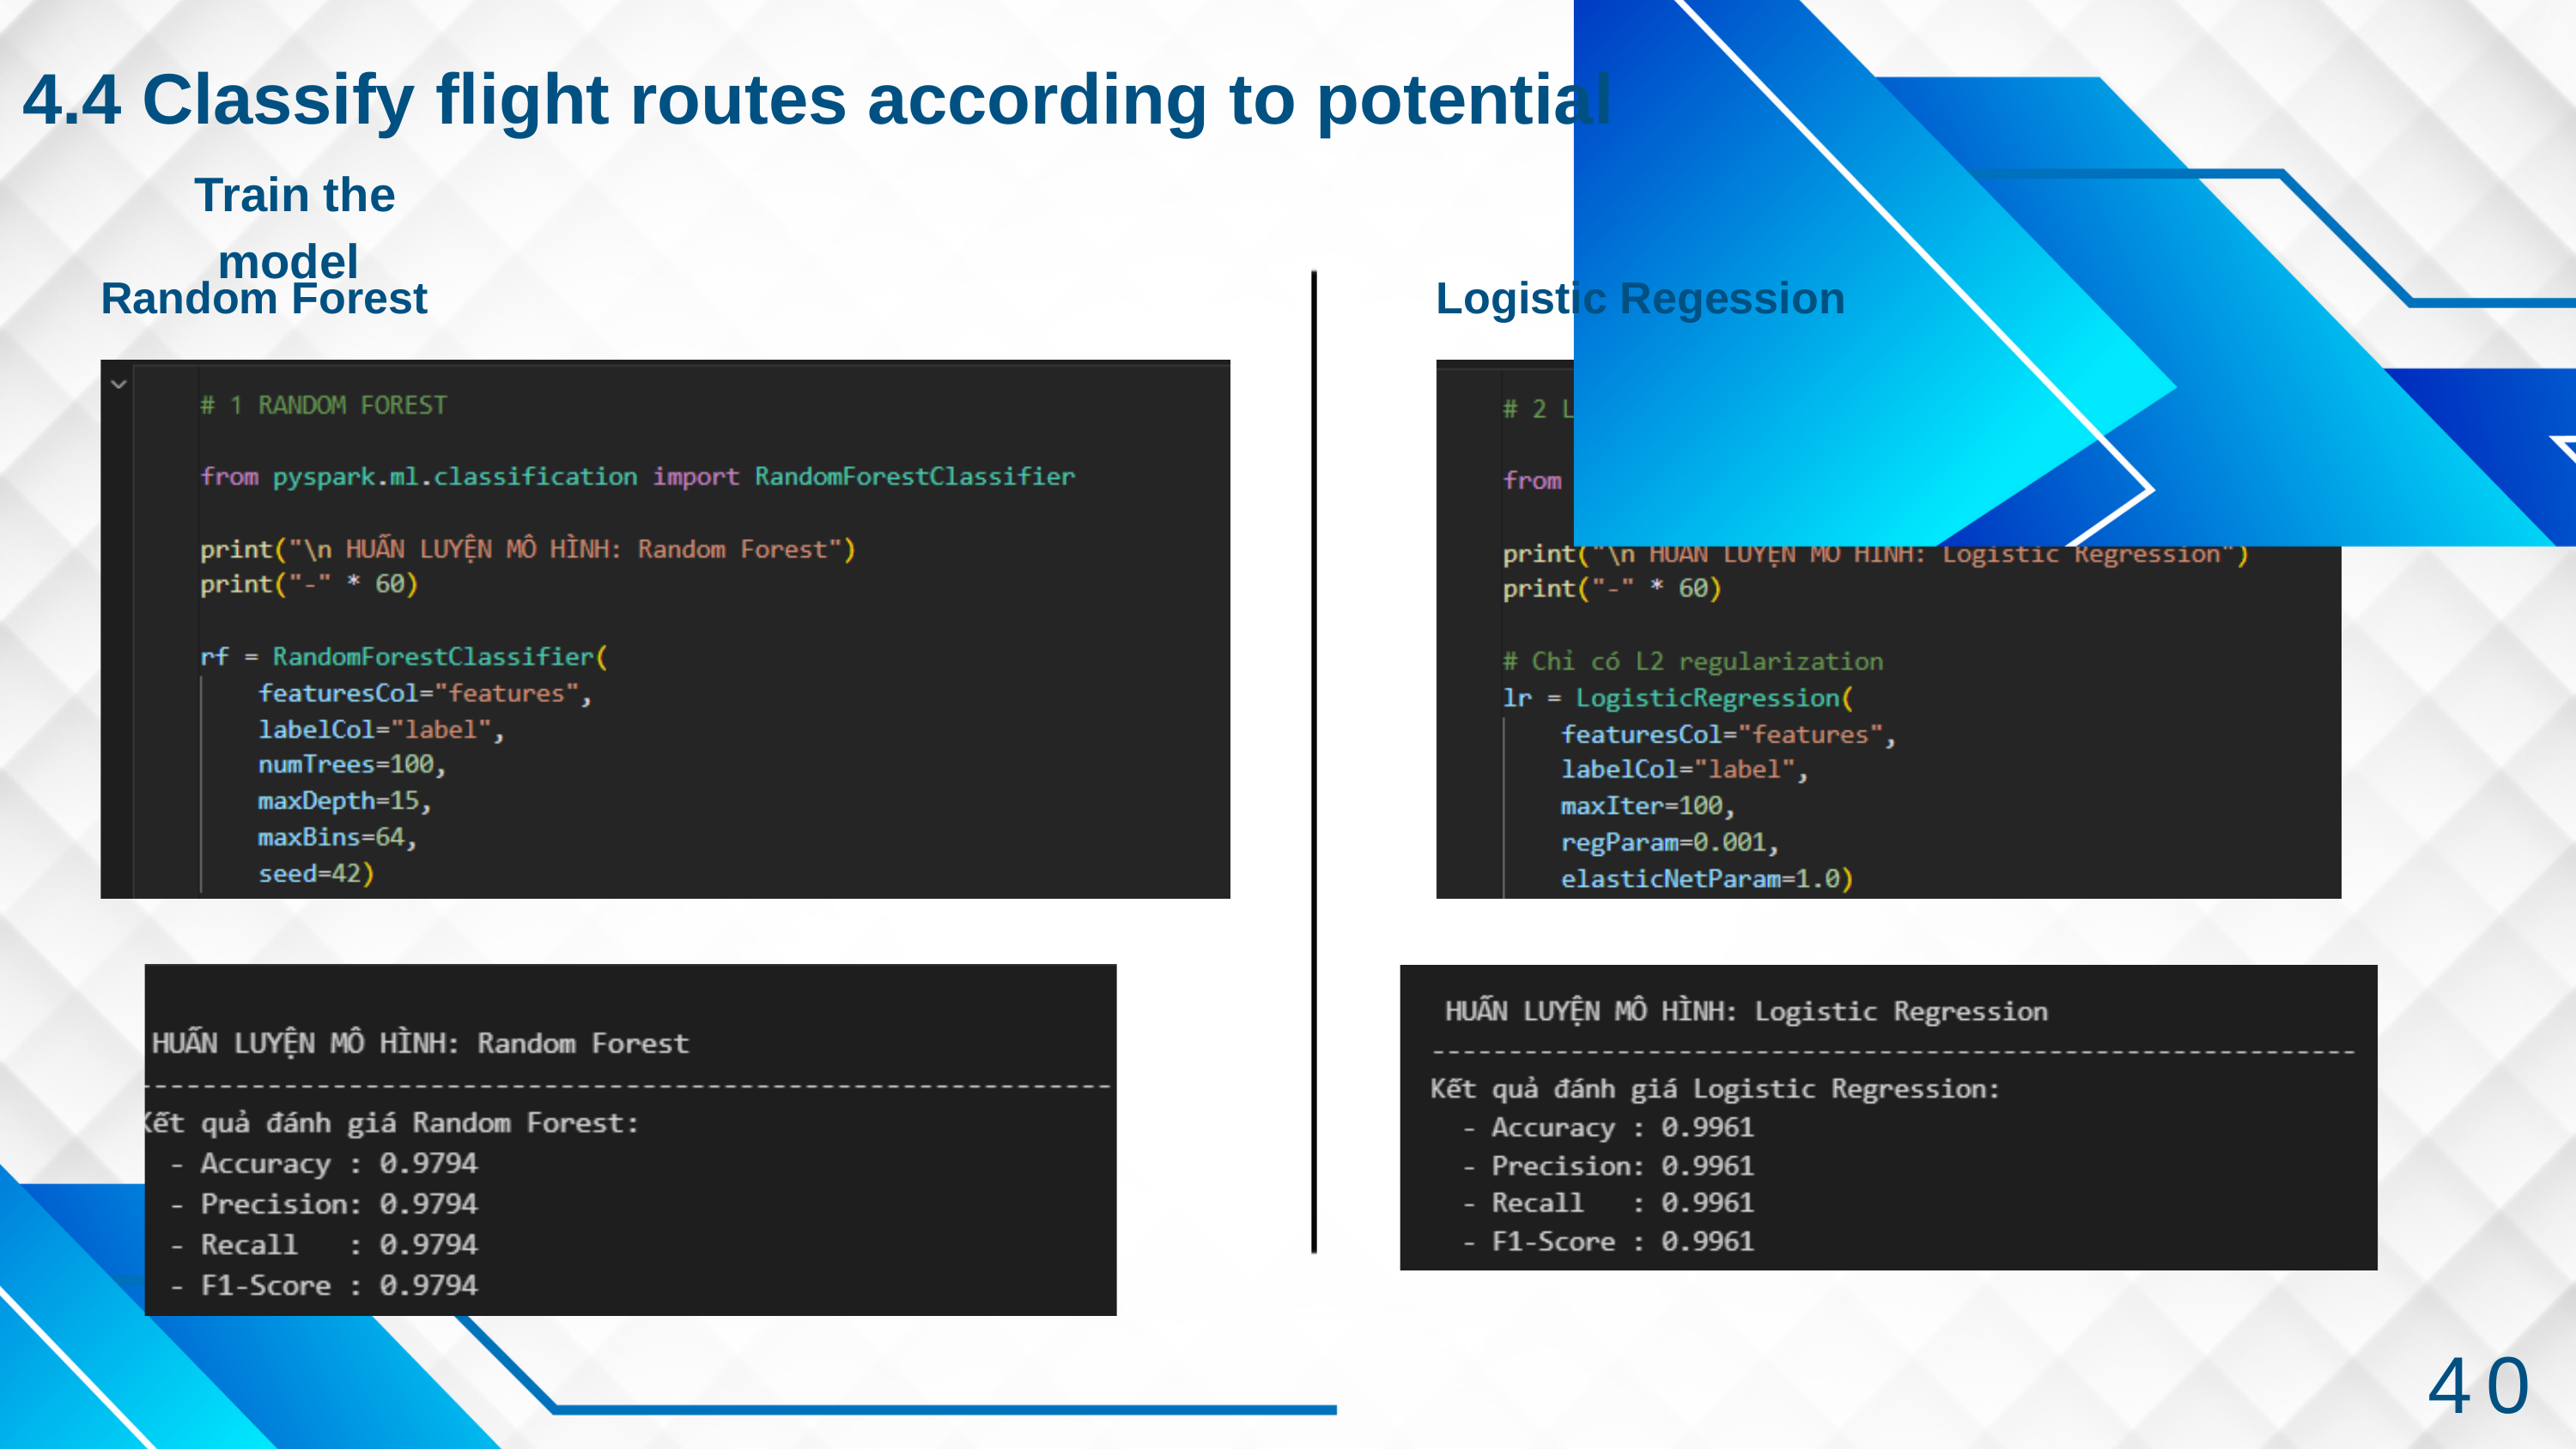

4.4 Classify flight routes according to potential
 Train the model

Random Forest
Logistic Regession

40